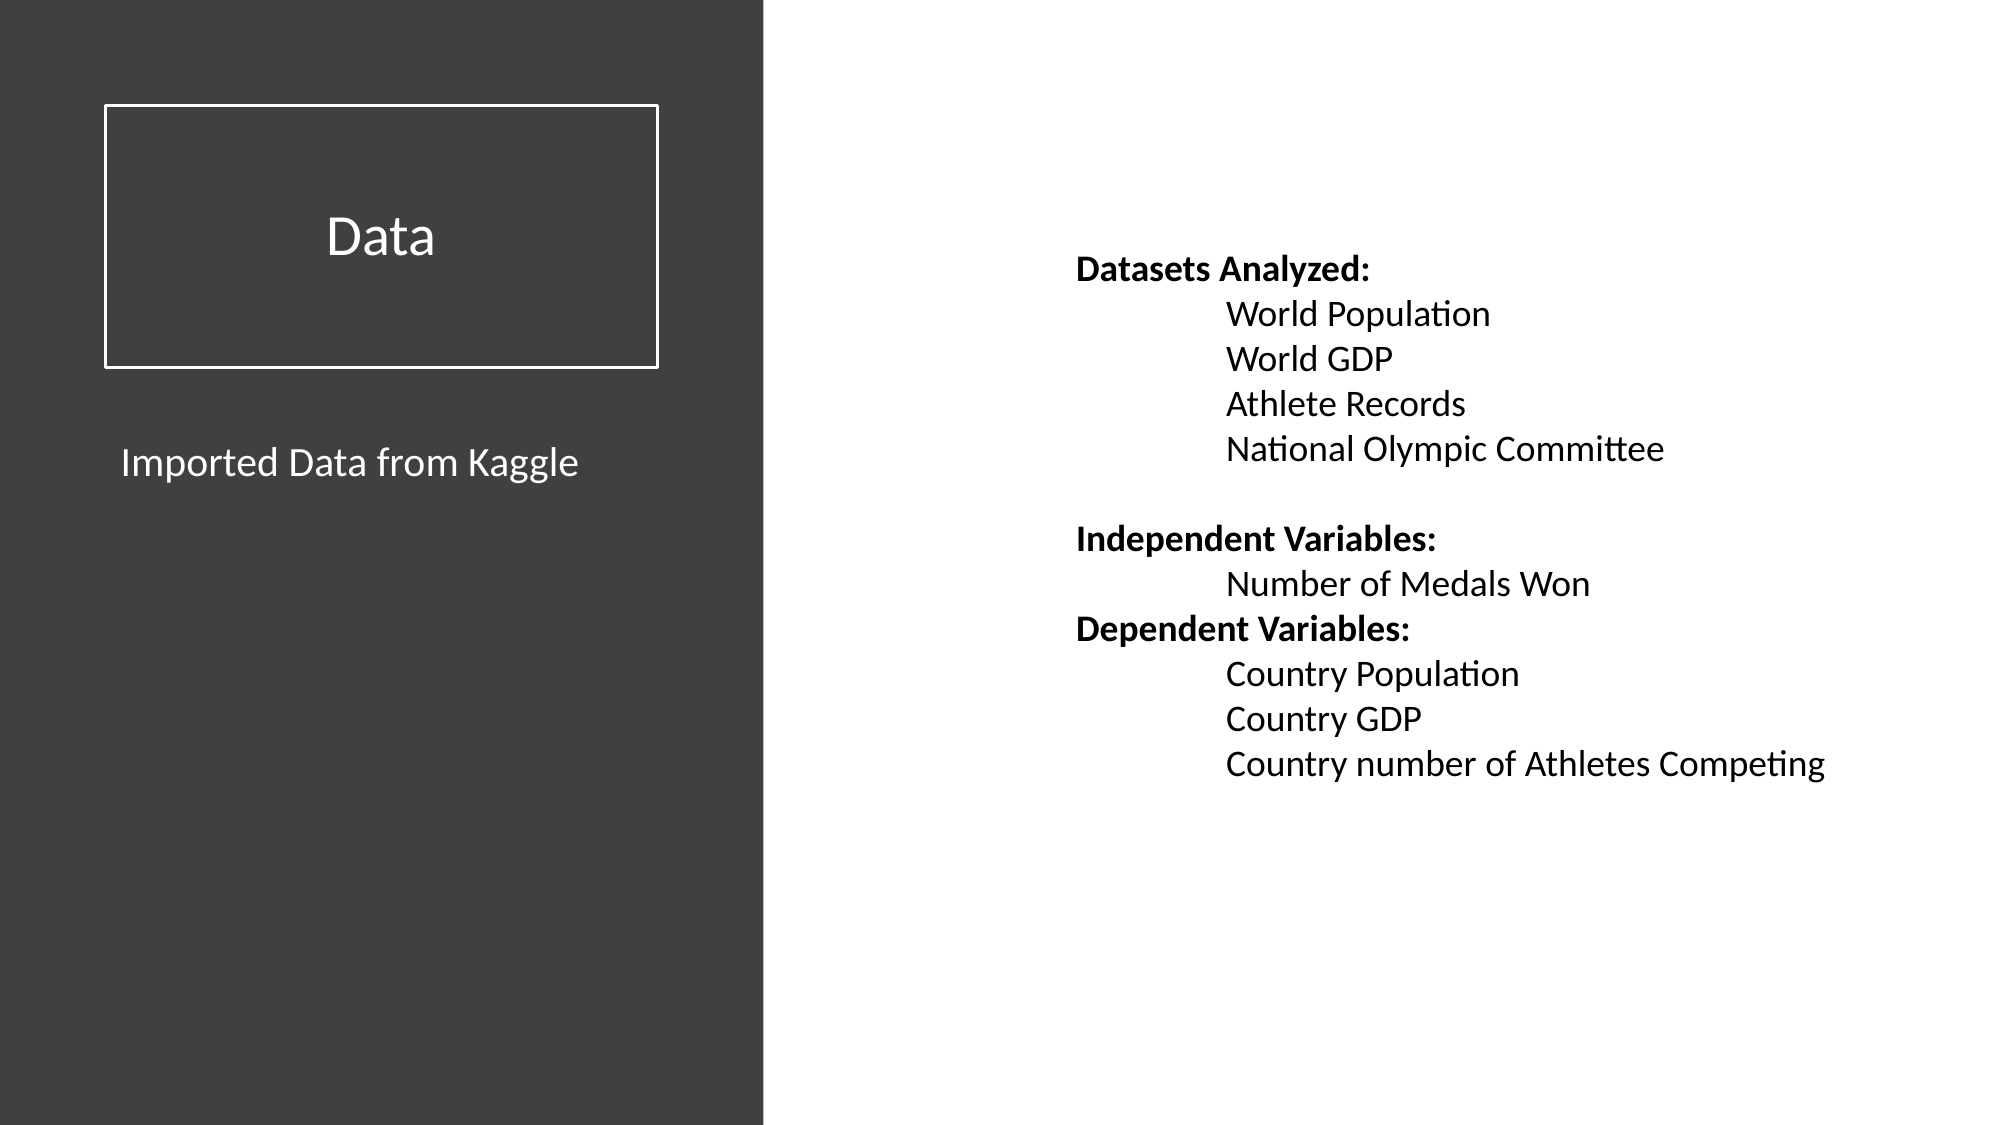

# Data
Datasets Analyzed:
	World Population
	World GDP
	Athlete Records
	National Olympic Committee

Independent Variables:
	Number of Medals Won
Dependent Variables:
	Country Population
	Country GDP
	Country number of Athletes Competing
Imported Data from Kaggle